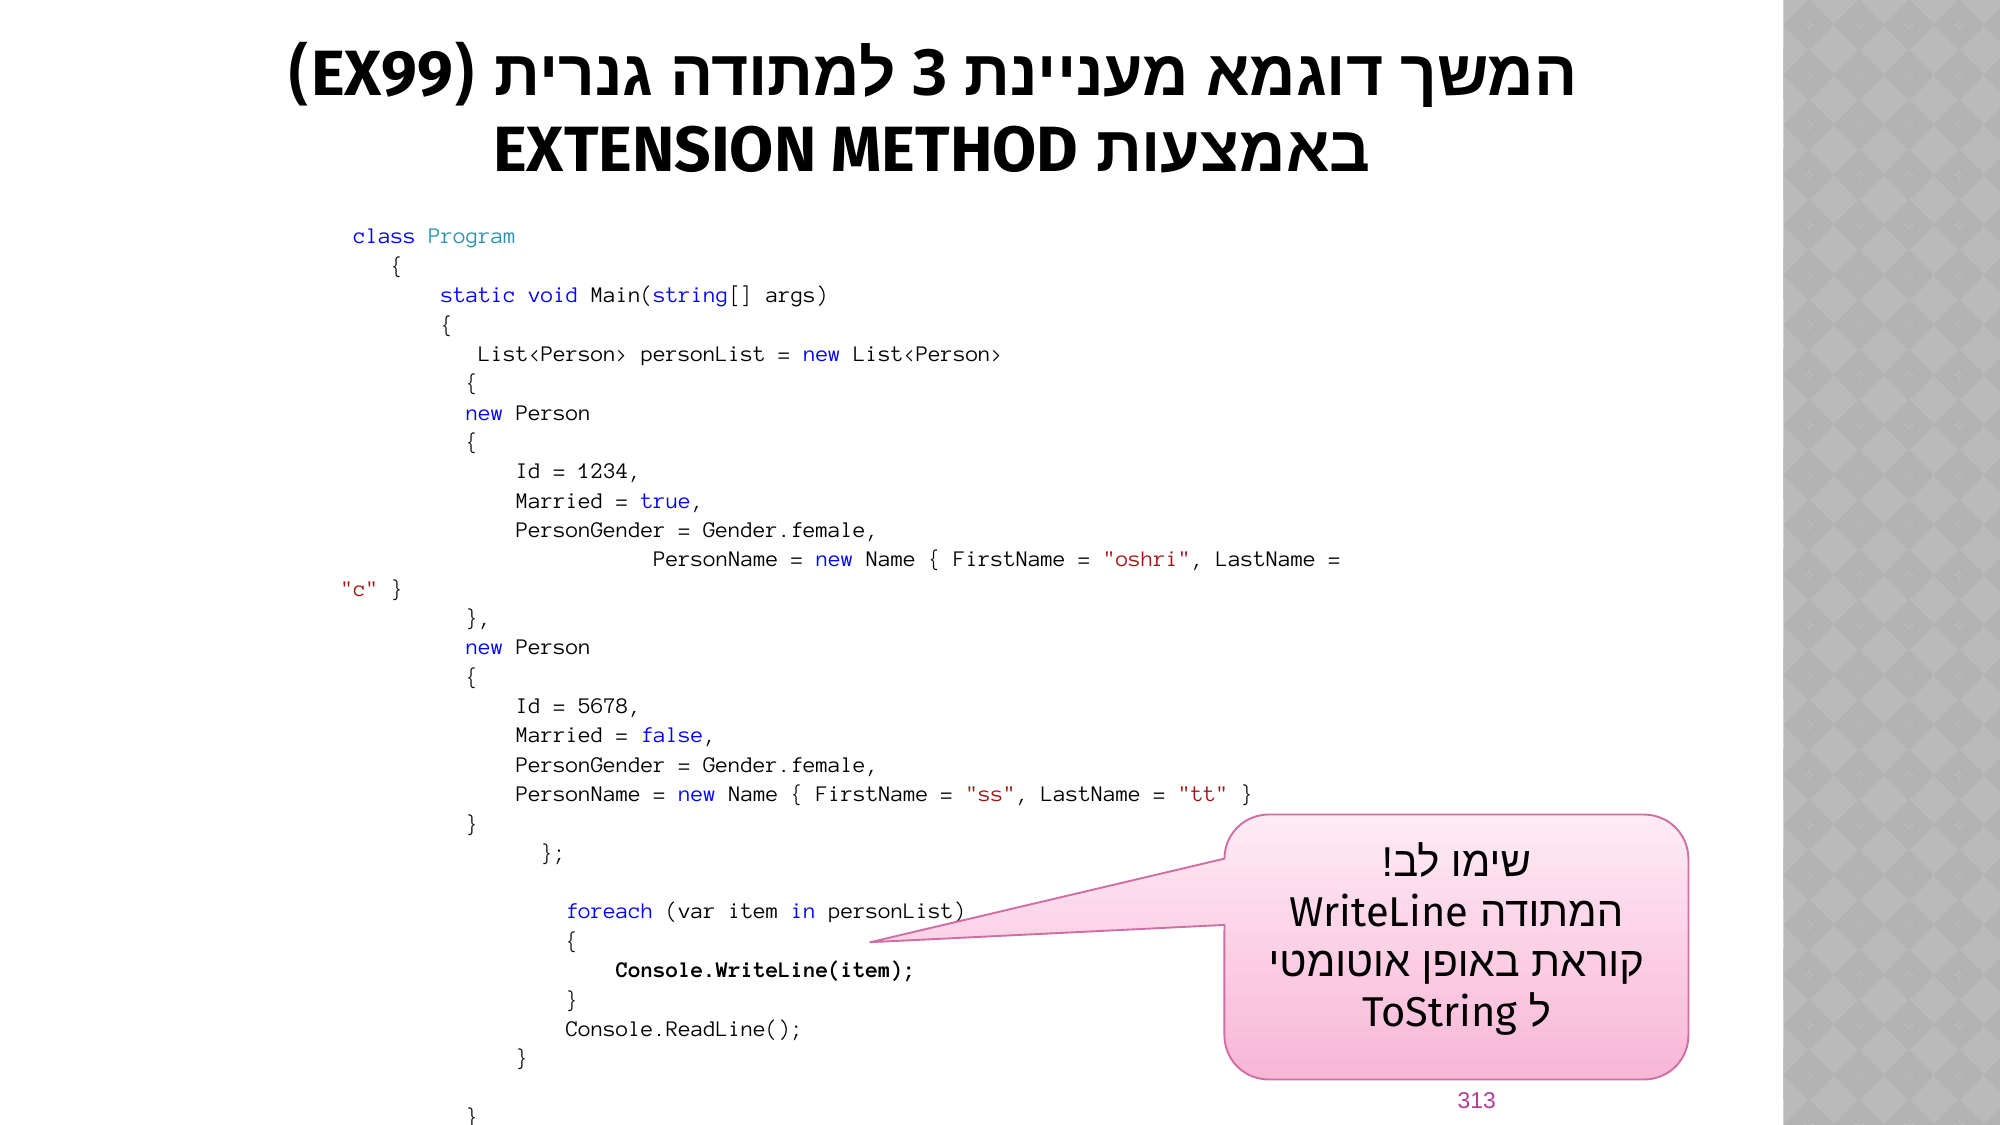

# המשך דוגמא מעניינת 3 למתודה גנרית (Ex99) באמצעות Extension method
 class Program
    {
        static void Main(string[] args)
        {
           List<Person> personList = new List<Person>
    {
    new Person
    {
        Id = 1234,
        Married = true,
        PersonGender = Gender.female,
       	 PersonName = new Name { FirstName = "oshri", LastName = "c" }
    },
    new Person
    {
        Id = 5678,
        Married = false,
        PersonGender = Gender.female,
        PersonName = new Name { FirstName = "ss", LastName = "tt" }
    }
   	    };

            foreach (var item in personList)
            {
                Console.WriteLine(item);
            }
            Console.ReadLine();
        }

    }
שימו לב!
המתודה WriteLine קוראת באופן אוטומטי ל ToString
313